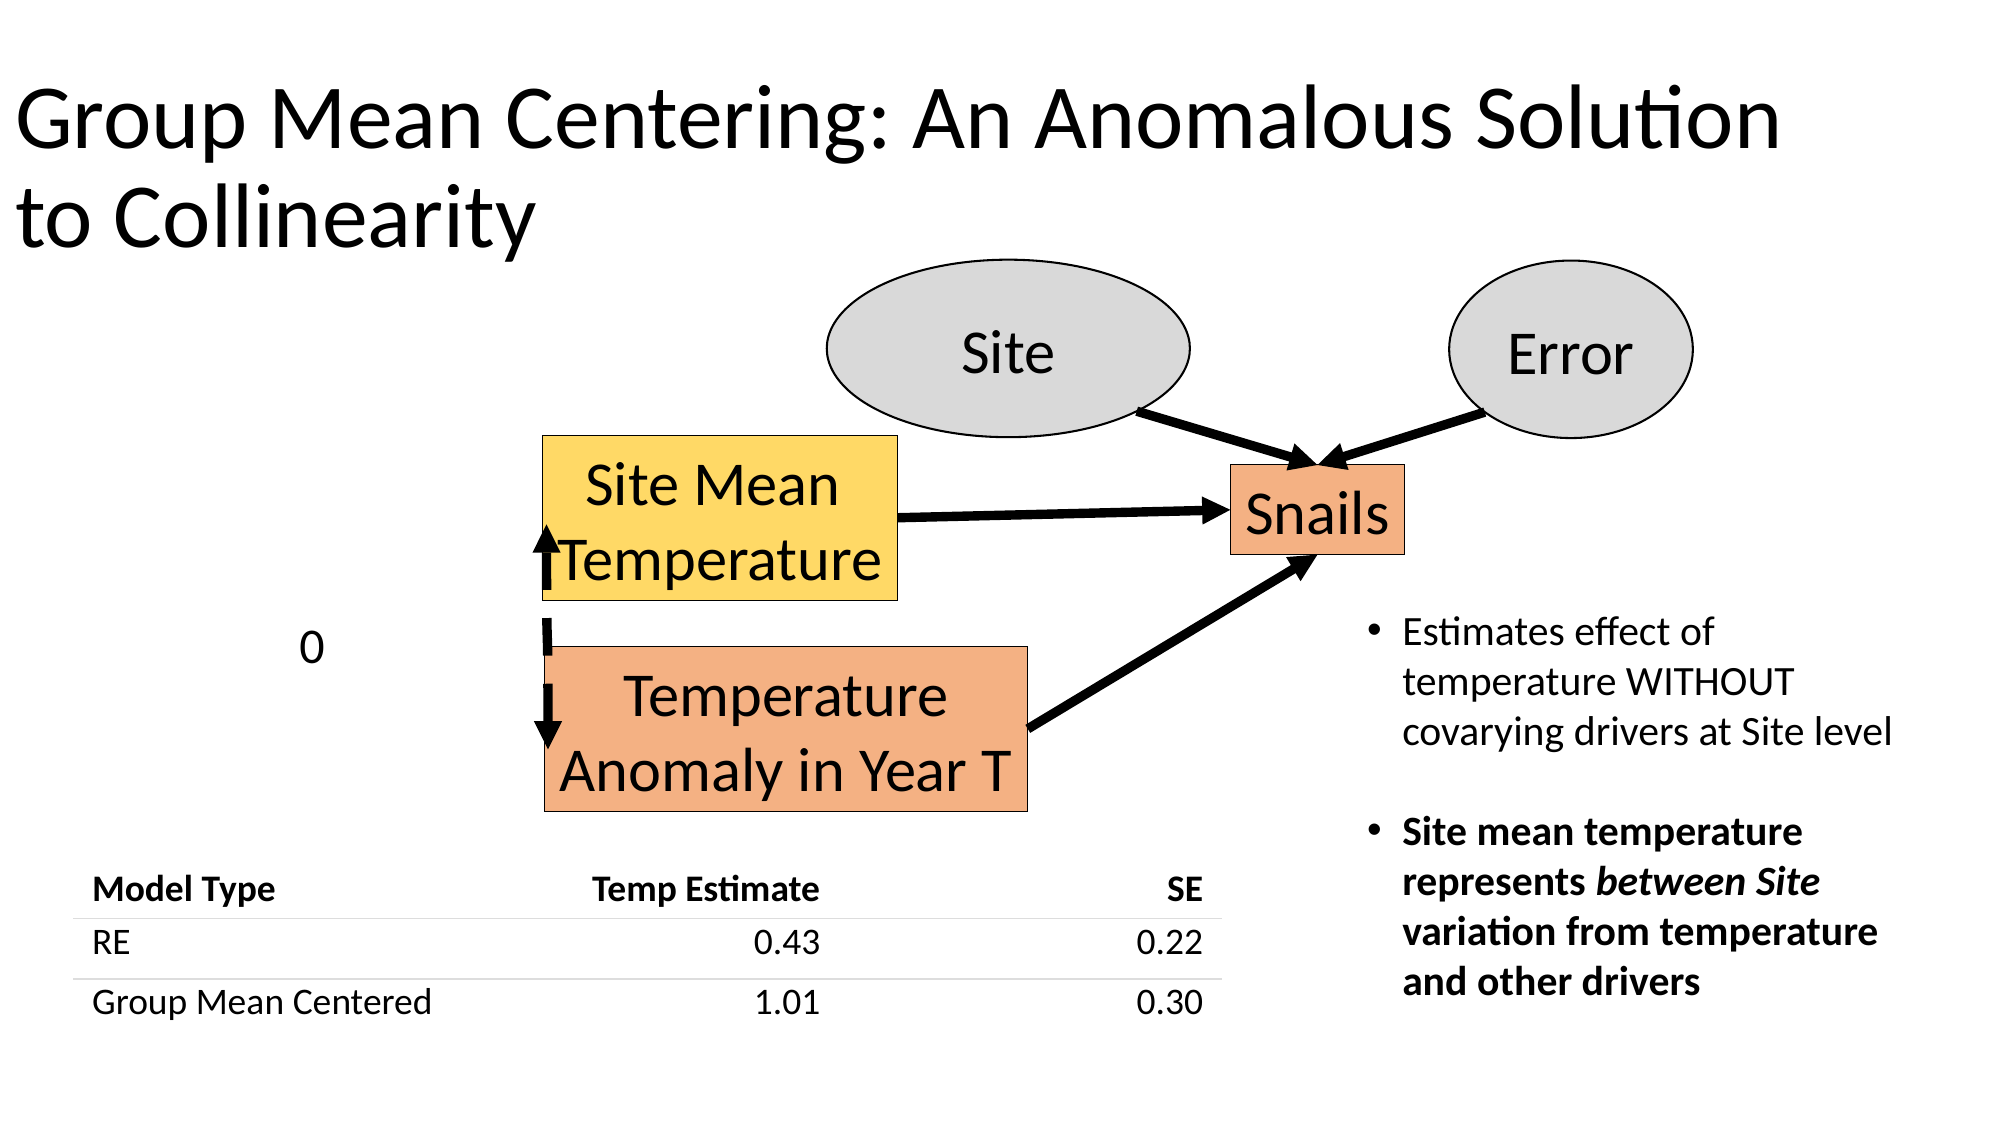

# Group Mean Centering: An Anomalous Solution to Collinearity
Site
Error
Site Mean
Temperature
Snails
Estimates effect of temperature WITHOUT covarying drivers at Site level

Site mean temperature represents between Site variation from temperature and other drivers
0
Temperature
Anomaly in Year T
| Model Type | Temp Estimate | SE |
| --- | --- | --- |
| RE | 0.43 | 0.22 |
| Group Mean Centered | 1.01 | 0.30 |